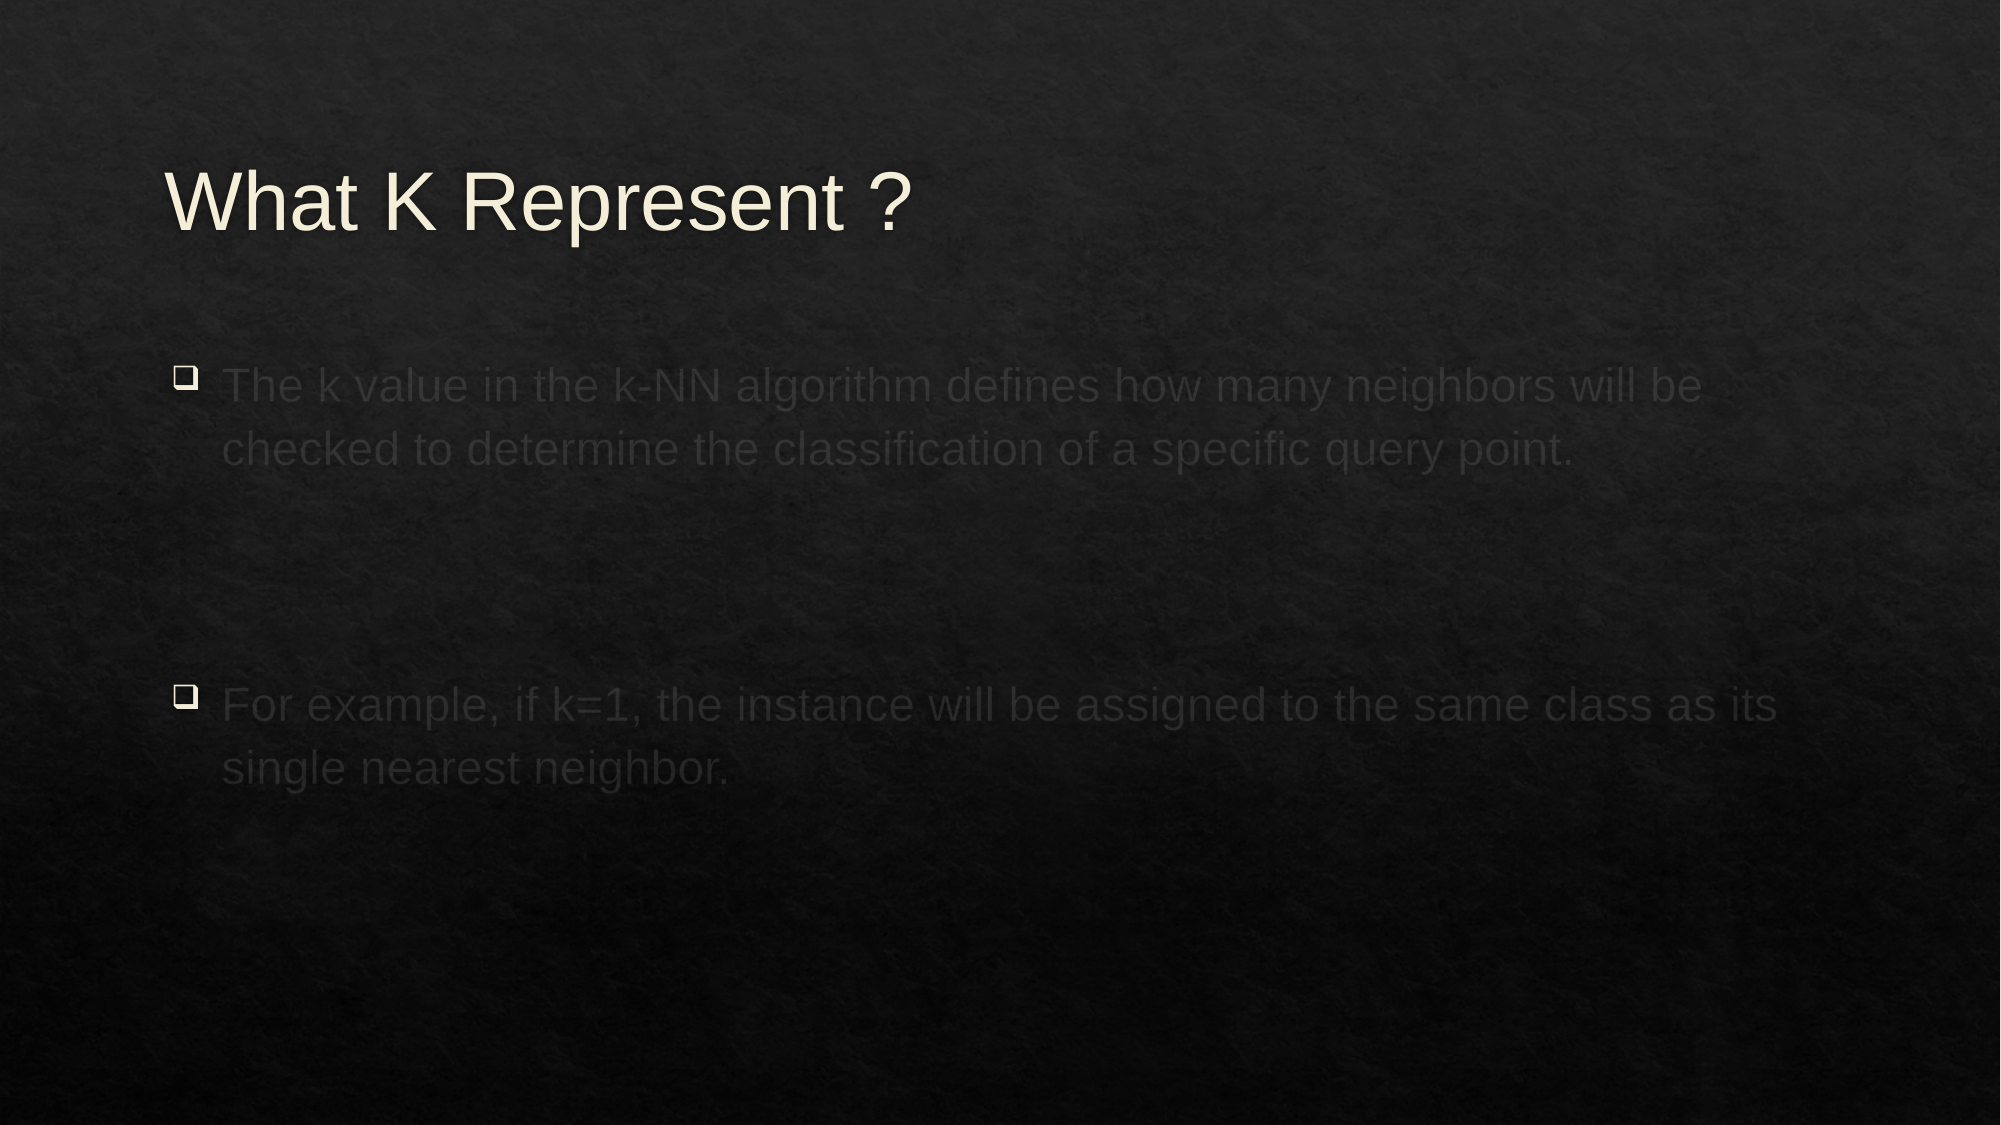

# What K Represent ?
The k value in the k-NN algorithm defines how many neighbors will be checked to determine the classification of a specific query point.

For example, if k=1, the instance will be assigned to the same class as its single nearest neighbor.